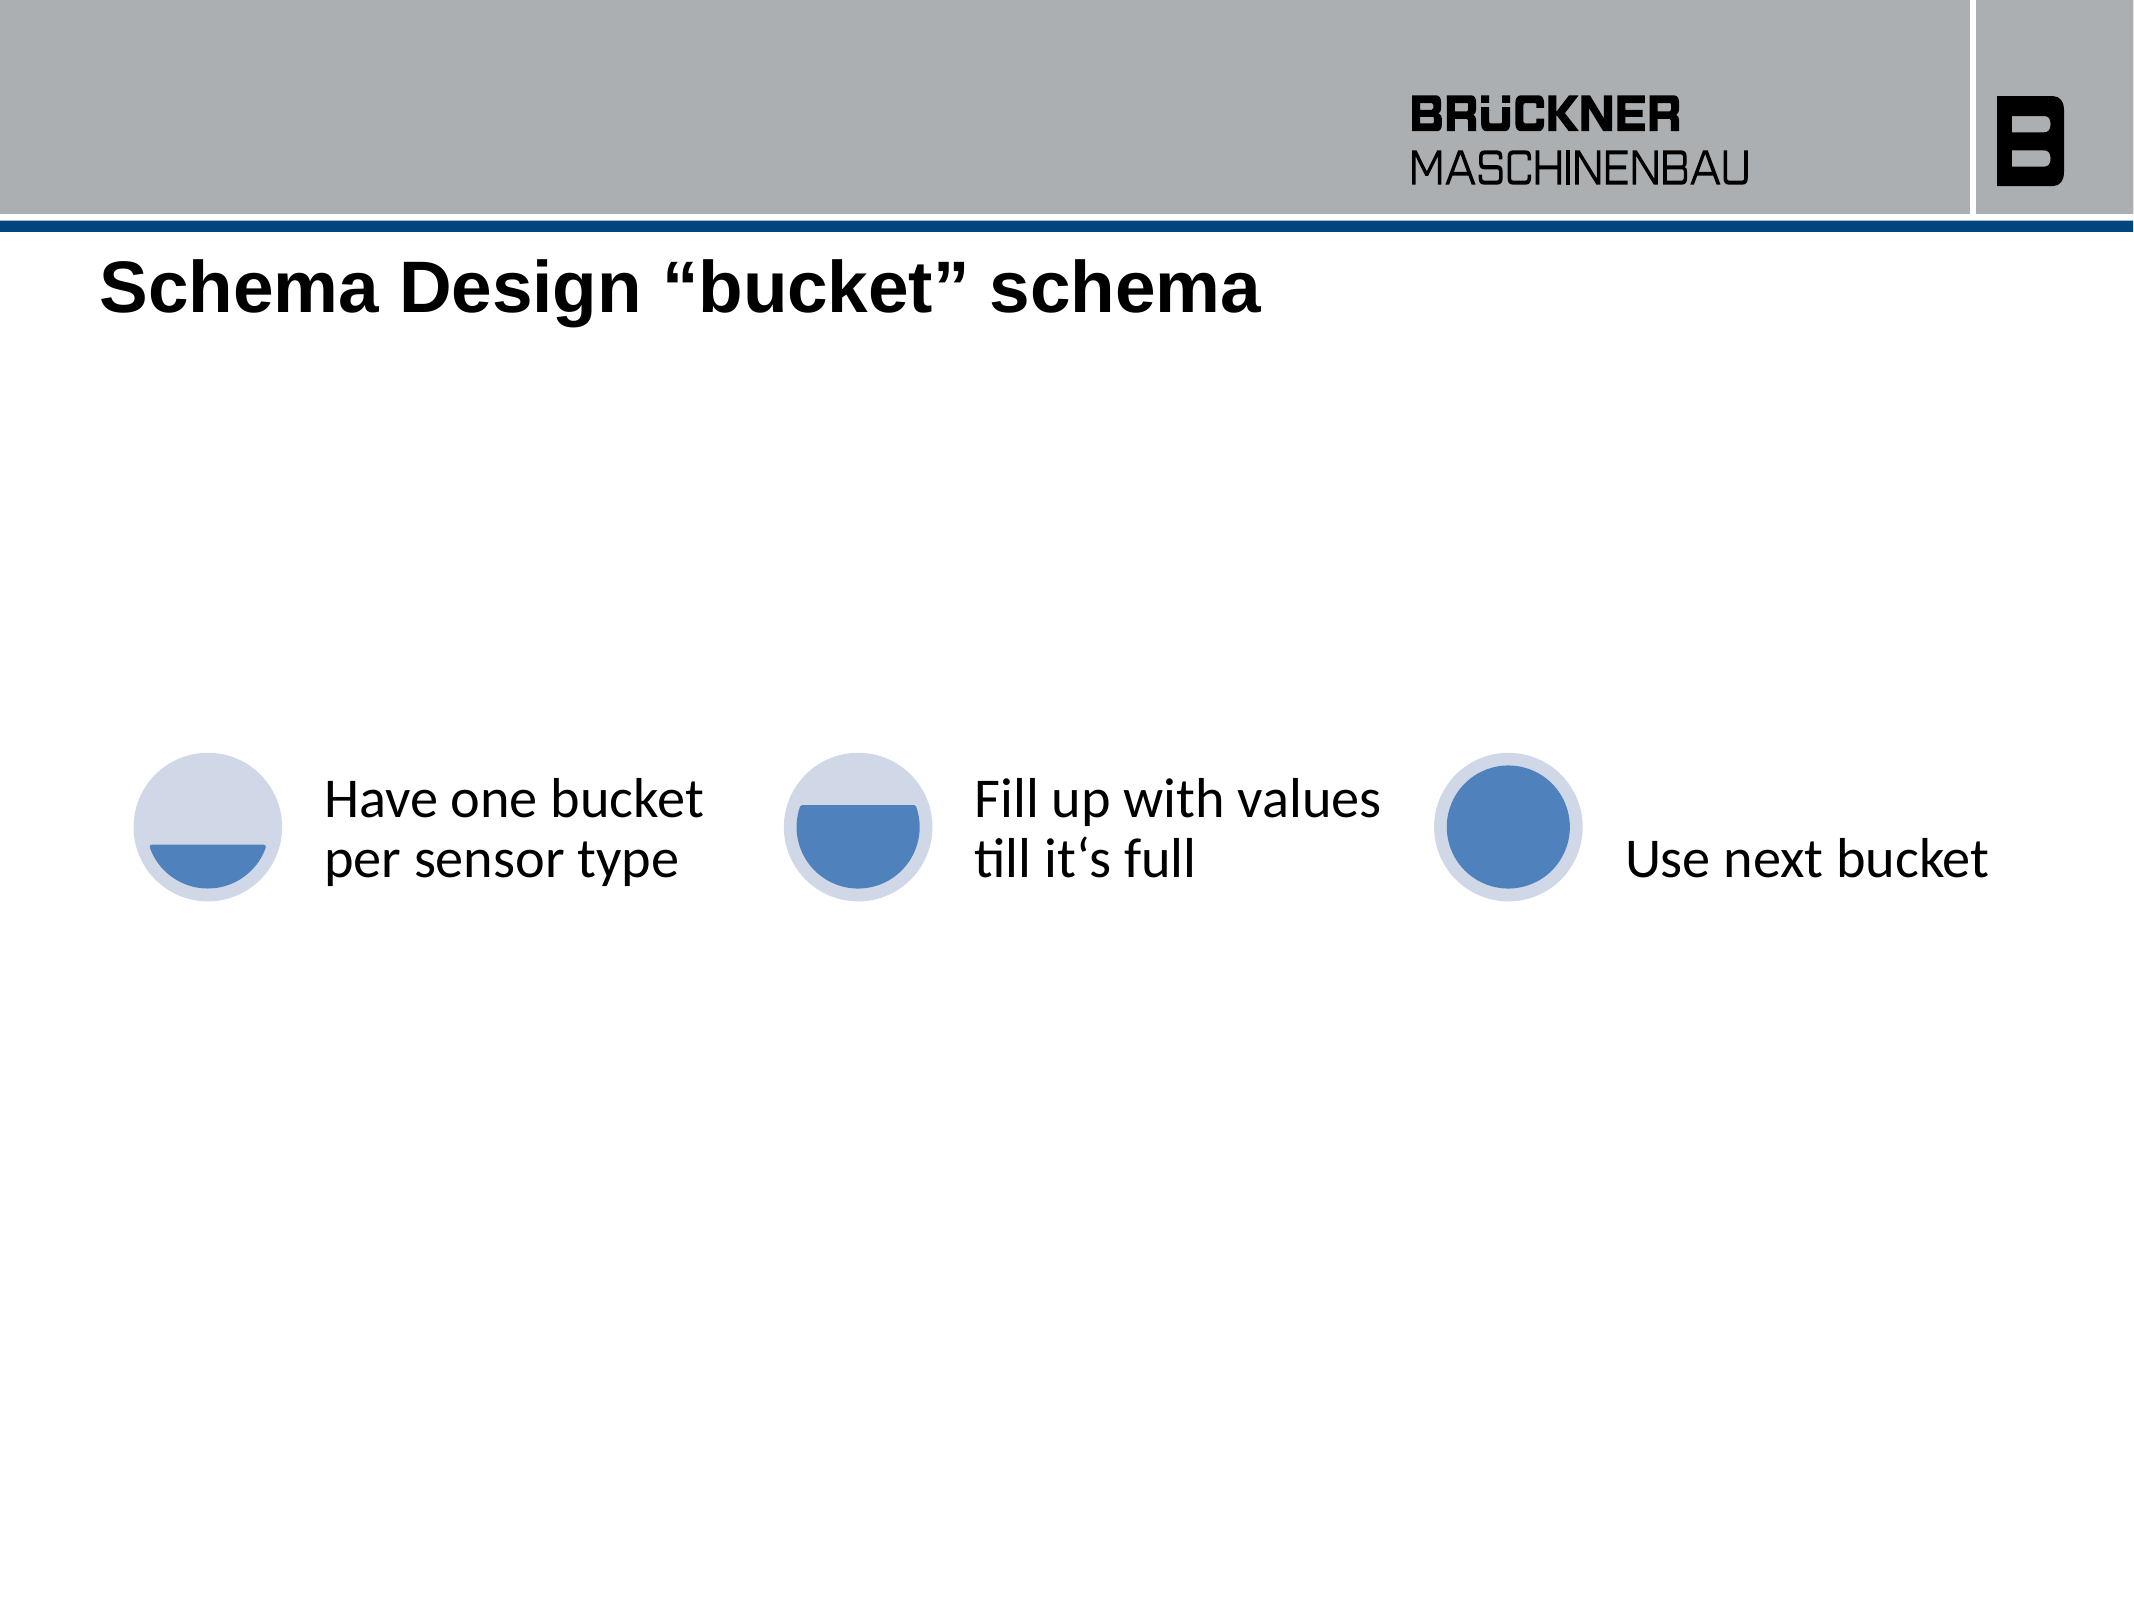

# Schema Design “bucket” schema
Have one bucket per sensor type
Fill up with values till it‘s full
Use next bucket